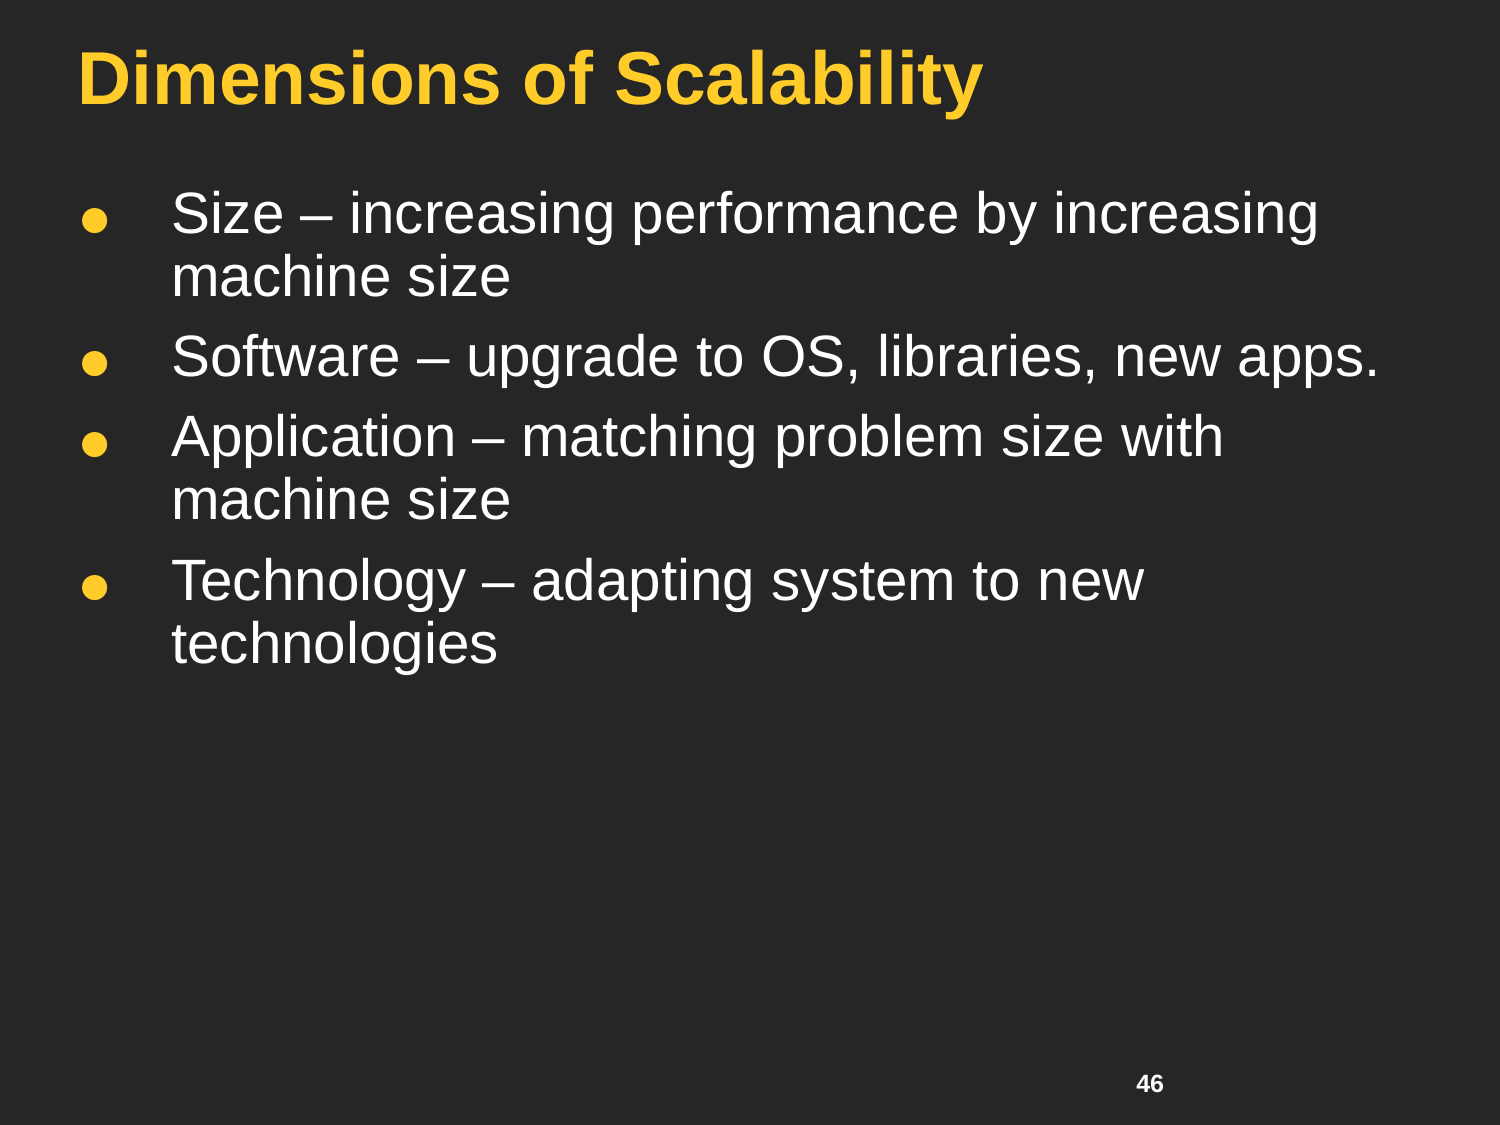

# Dimensions of Scalability
Size – increasing performance by increasing machine size
Software – upgrade to OS, libraries, new apps.
Application – matching problem size with machine size
Technology – adapting system to new technologies